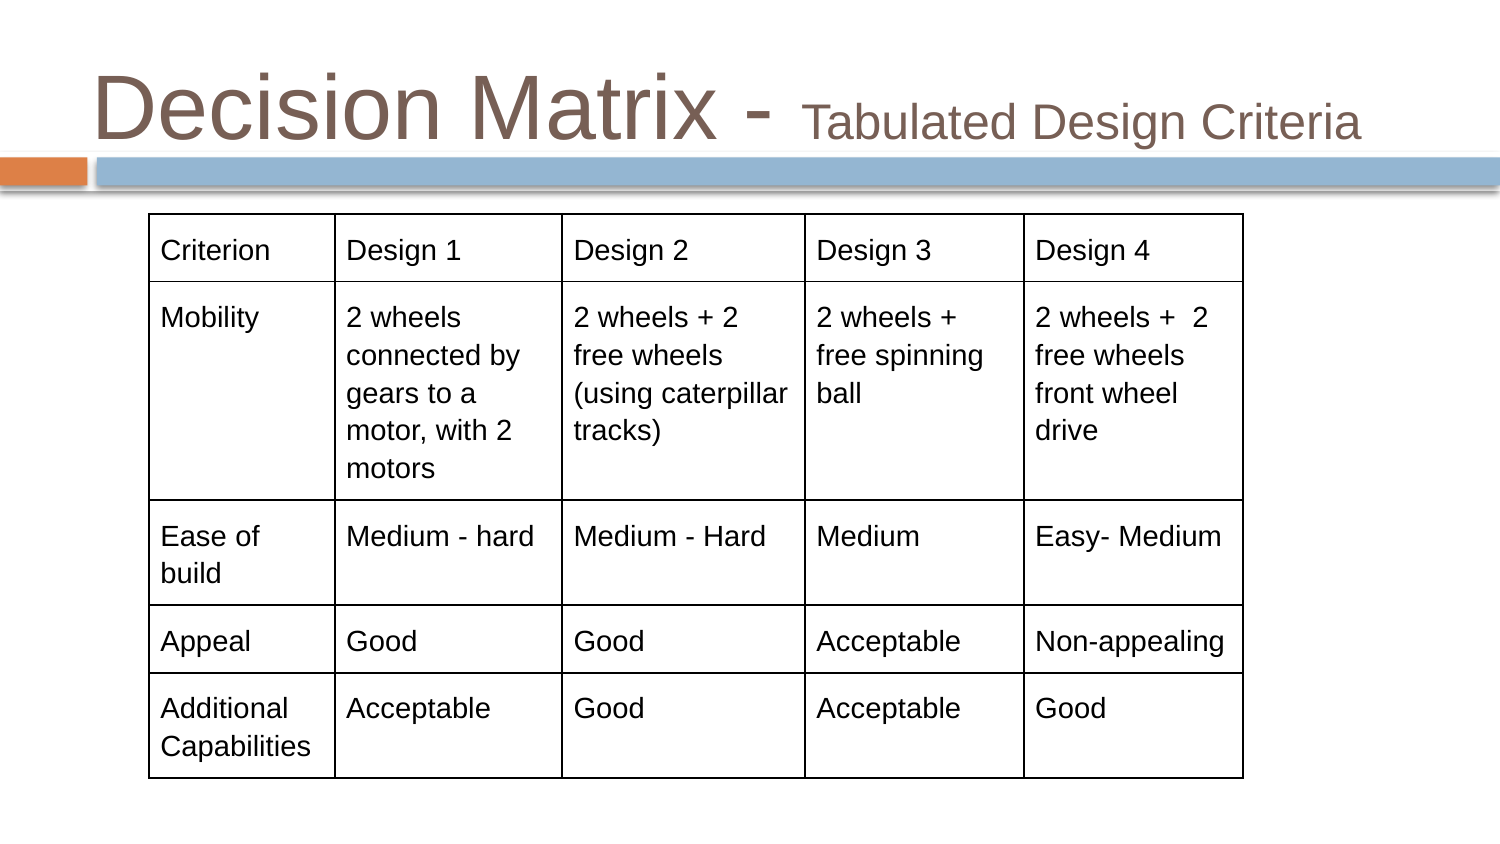

# Decision Matrix - Tabulated Design Criteria
| Criterion | Design 1 | Design 2 | Design 3 | Design 4 |
| --- | --- | --- | --- | --- |
| Mobility | 2 wheels connected by gears to a motor, with 2 motors | 2 wheels + 2 free wheels (using caterpillar tracks) | 2 wheels + free spinning ball | 2 wheels + 2 free wheels front wheel drive |
| Ease of build | Medium - hard | Medium - Hard | Medium | Easy- Medium |
| Appeal | Good | Good | Acceptable | Non-appealing |
| Additional Capabilities | Acceptable | Good | Acceptable | Good |